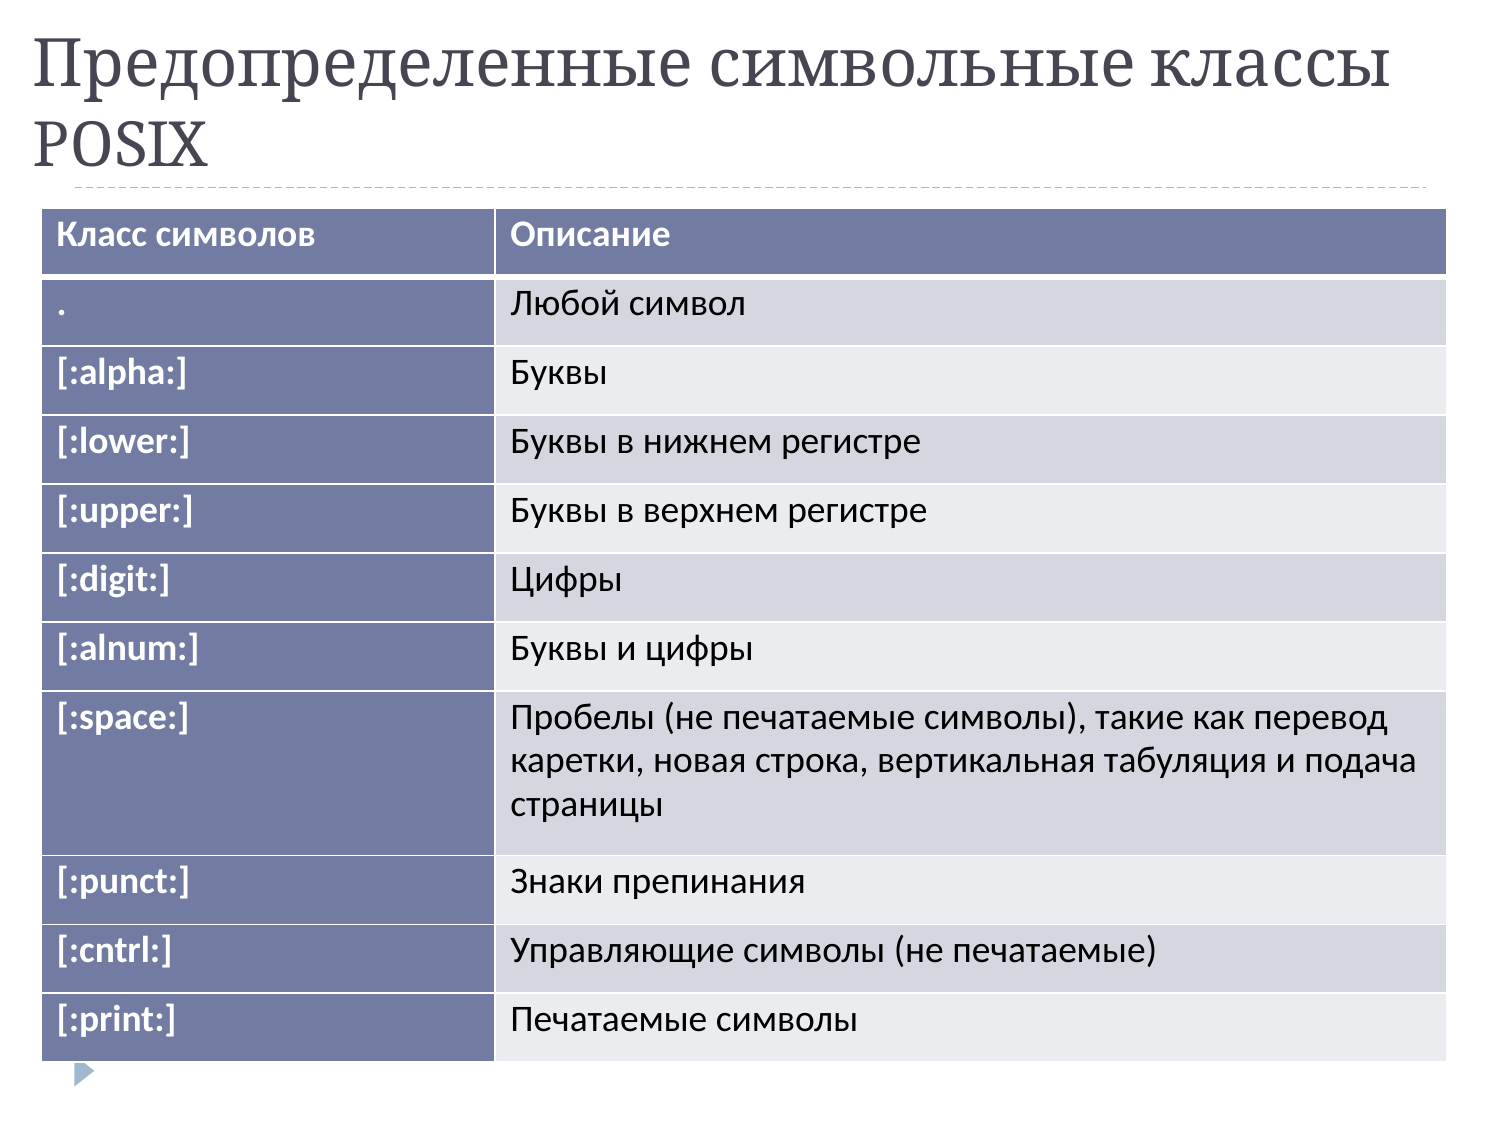

# Предопределенные символьные классы POSIX
| Класс символов | Описание |
| --- | --- |
| . | Любой символ |
| [:alpha:] | Буквы |
| [:lower:] | Буквы в нижнем регистре |
| [:upper:] | Буквы в верхнем регистре |
| [:digit:] | Цифры |
| [:alnum:] | Буквы и цифры |
| [:space:] | Пробелы (не печатаемые символы), такие как перевод каретки, новая строка, вертикальная табуляция и подача страницы |
| [:punct:] | Знаки препинания |
| [:cntrl:] | Управляющие символы (не печатаемые) |
| [:print:] | Печатаемые символы |